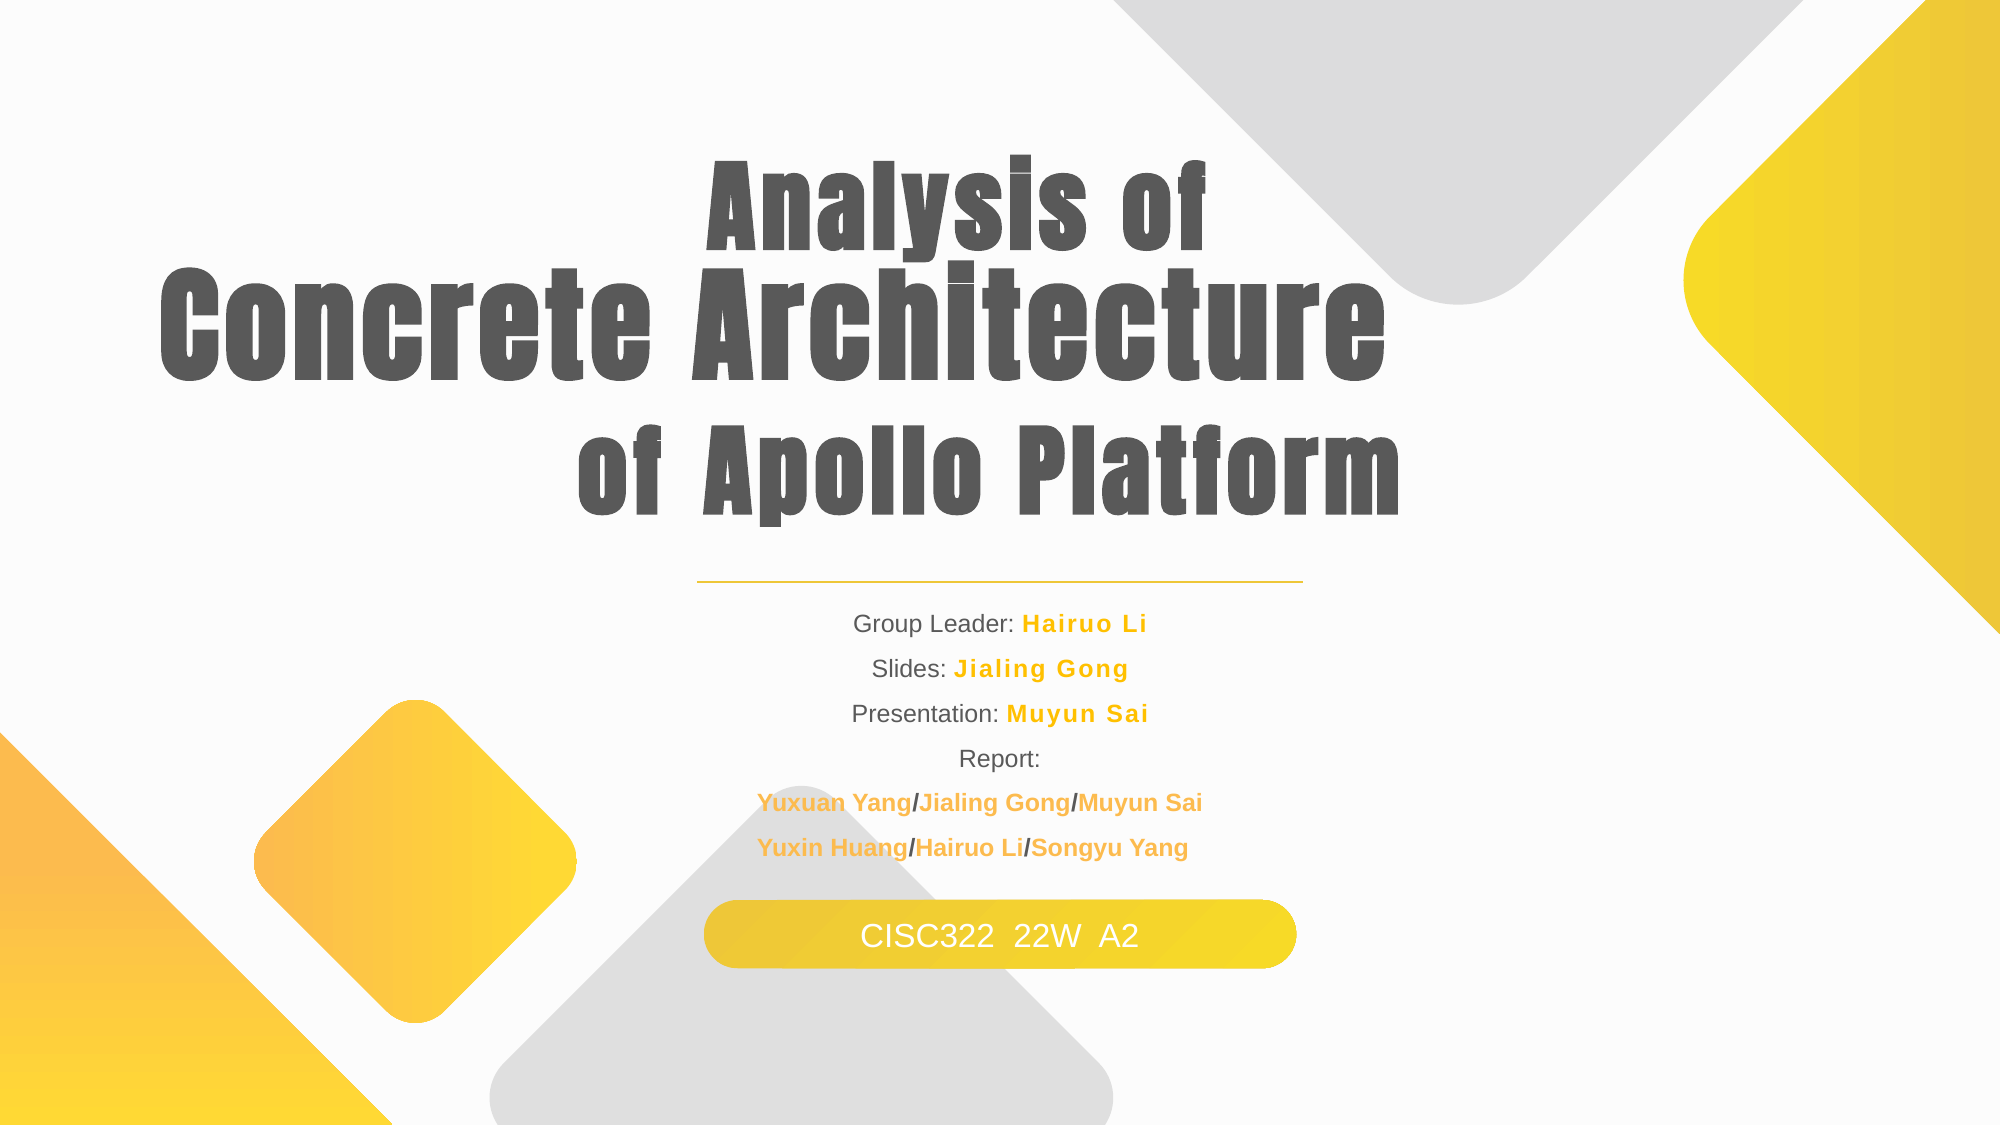

Analysis of
Concrete Architecture             of Apollo Platform
Group Leader: Hairuo Li
Slides: Jialing Gong
Presentation: Muyun Sai
Report:
Yuxuan Yang/Jialing Gong/Muyun Sai
Yuxin Huang/Hairuo Li/Songyu Yang

CISC322  22W  A2